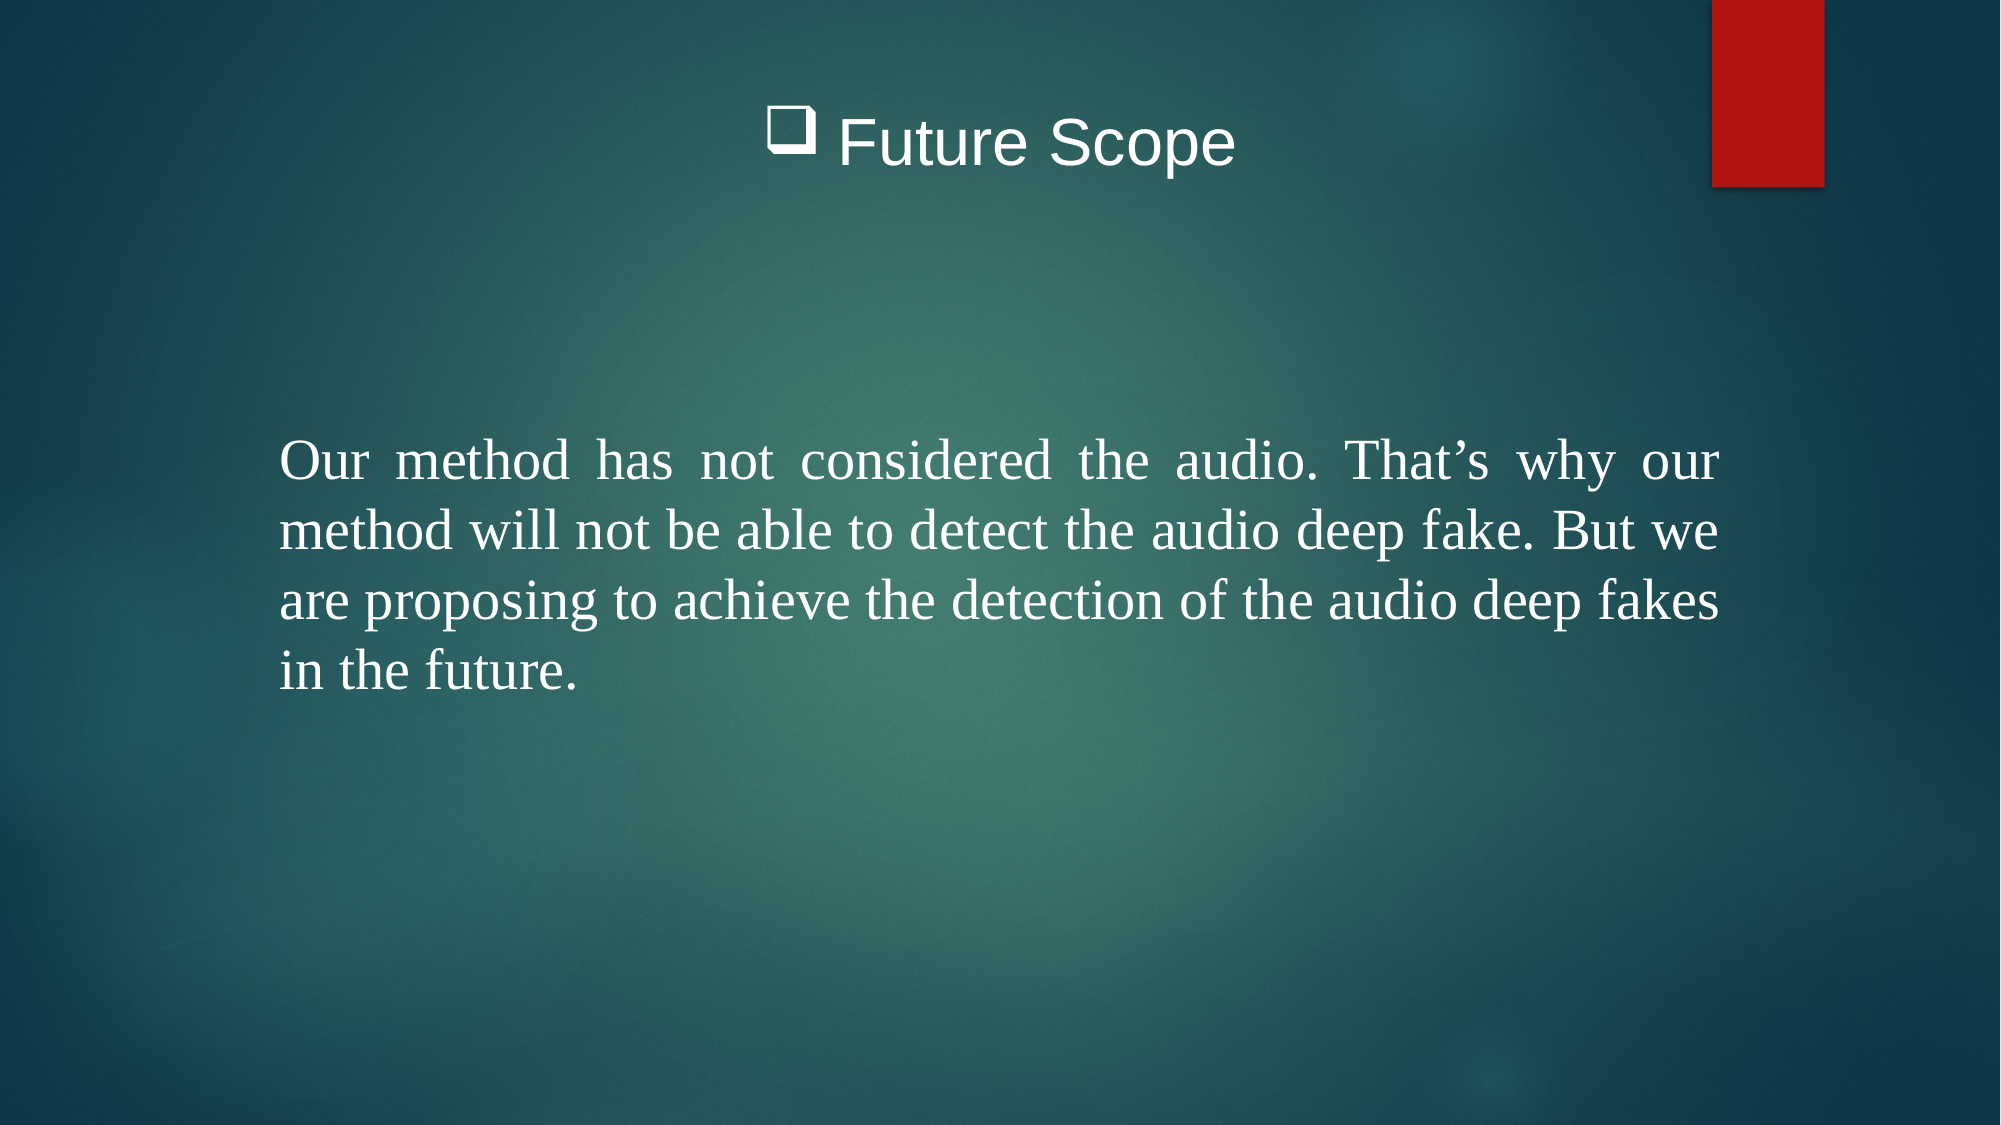

Future Scope
Our method has not considered the audio. That’s why our method will not be able to detect the audio deep fake. But we are proposing to achieve the detection of the audio deep fakes in the future.